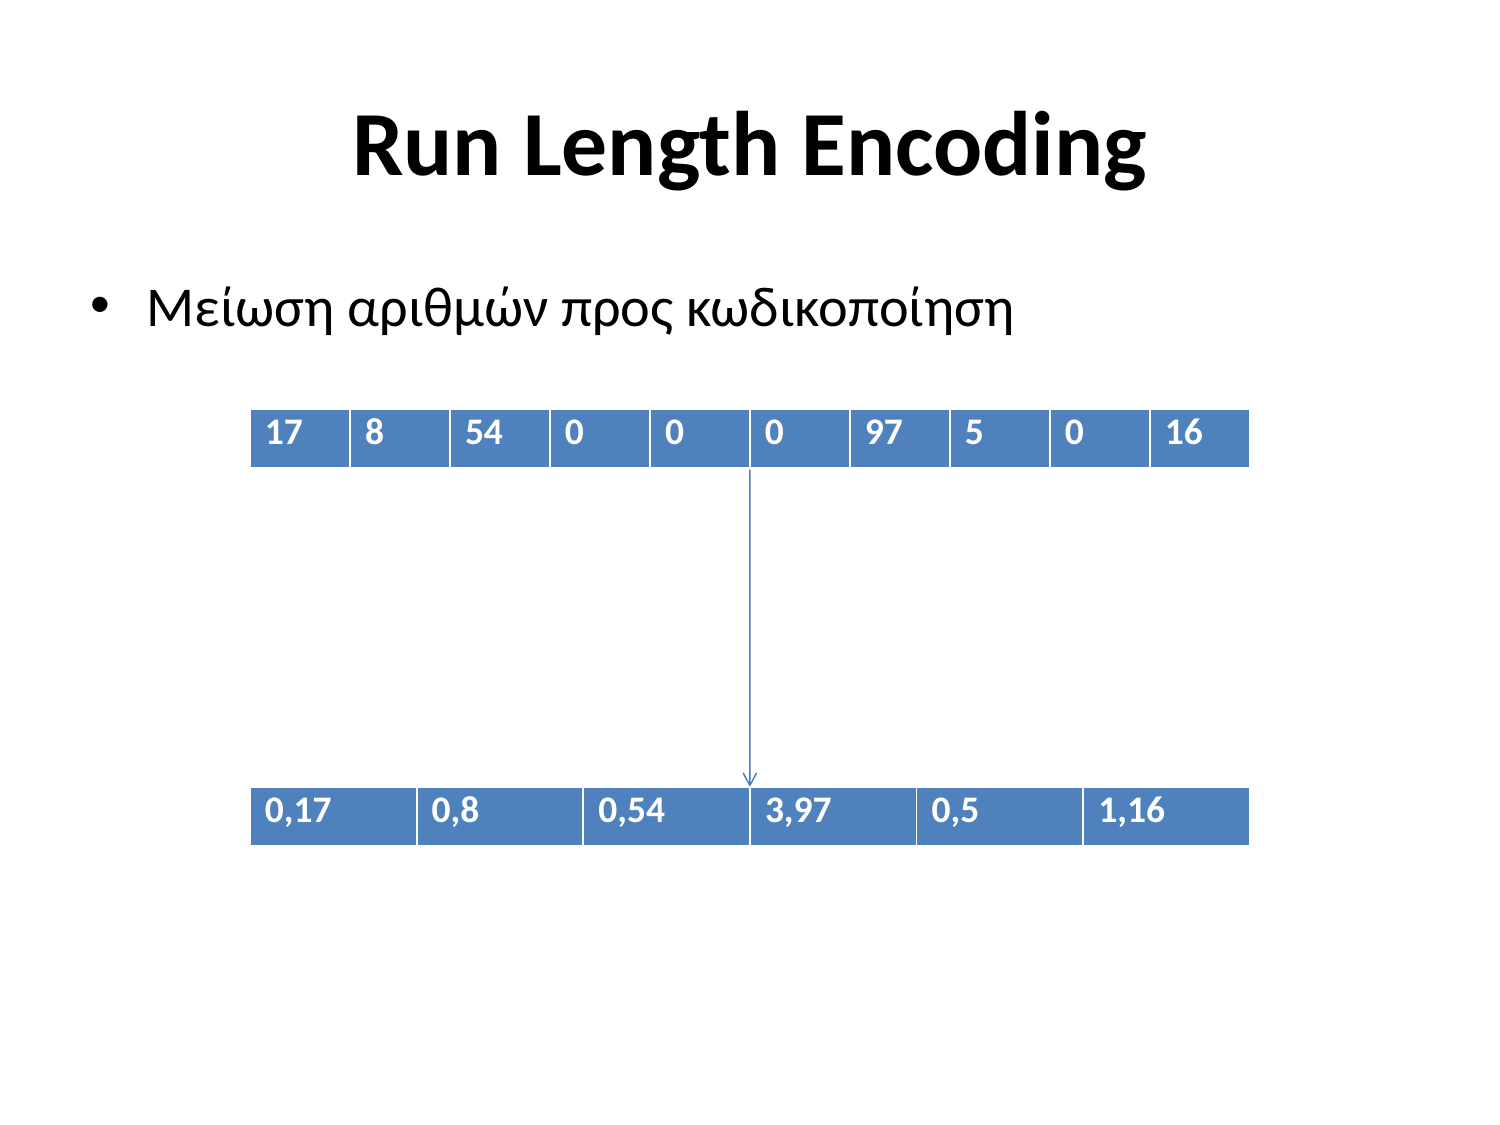

# Run Length Encoding
Μείωση αριθμών προς κωδικοποίηση
| 17 | 8 | 54 | 0 | 0 | 0 | 97 | 5 | 0 | 16 |
| --- | --- | --- | --- | --- | --- | --- | --- | --- | --- |
| 0,17 | 0,8 | 0,54 | 3,97 | 0,5 | 1,16 |
| --- | --- | --- | --- | --- | --- |